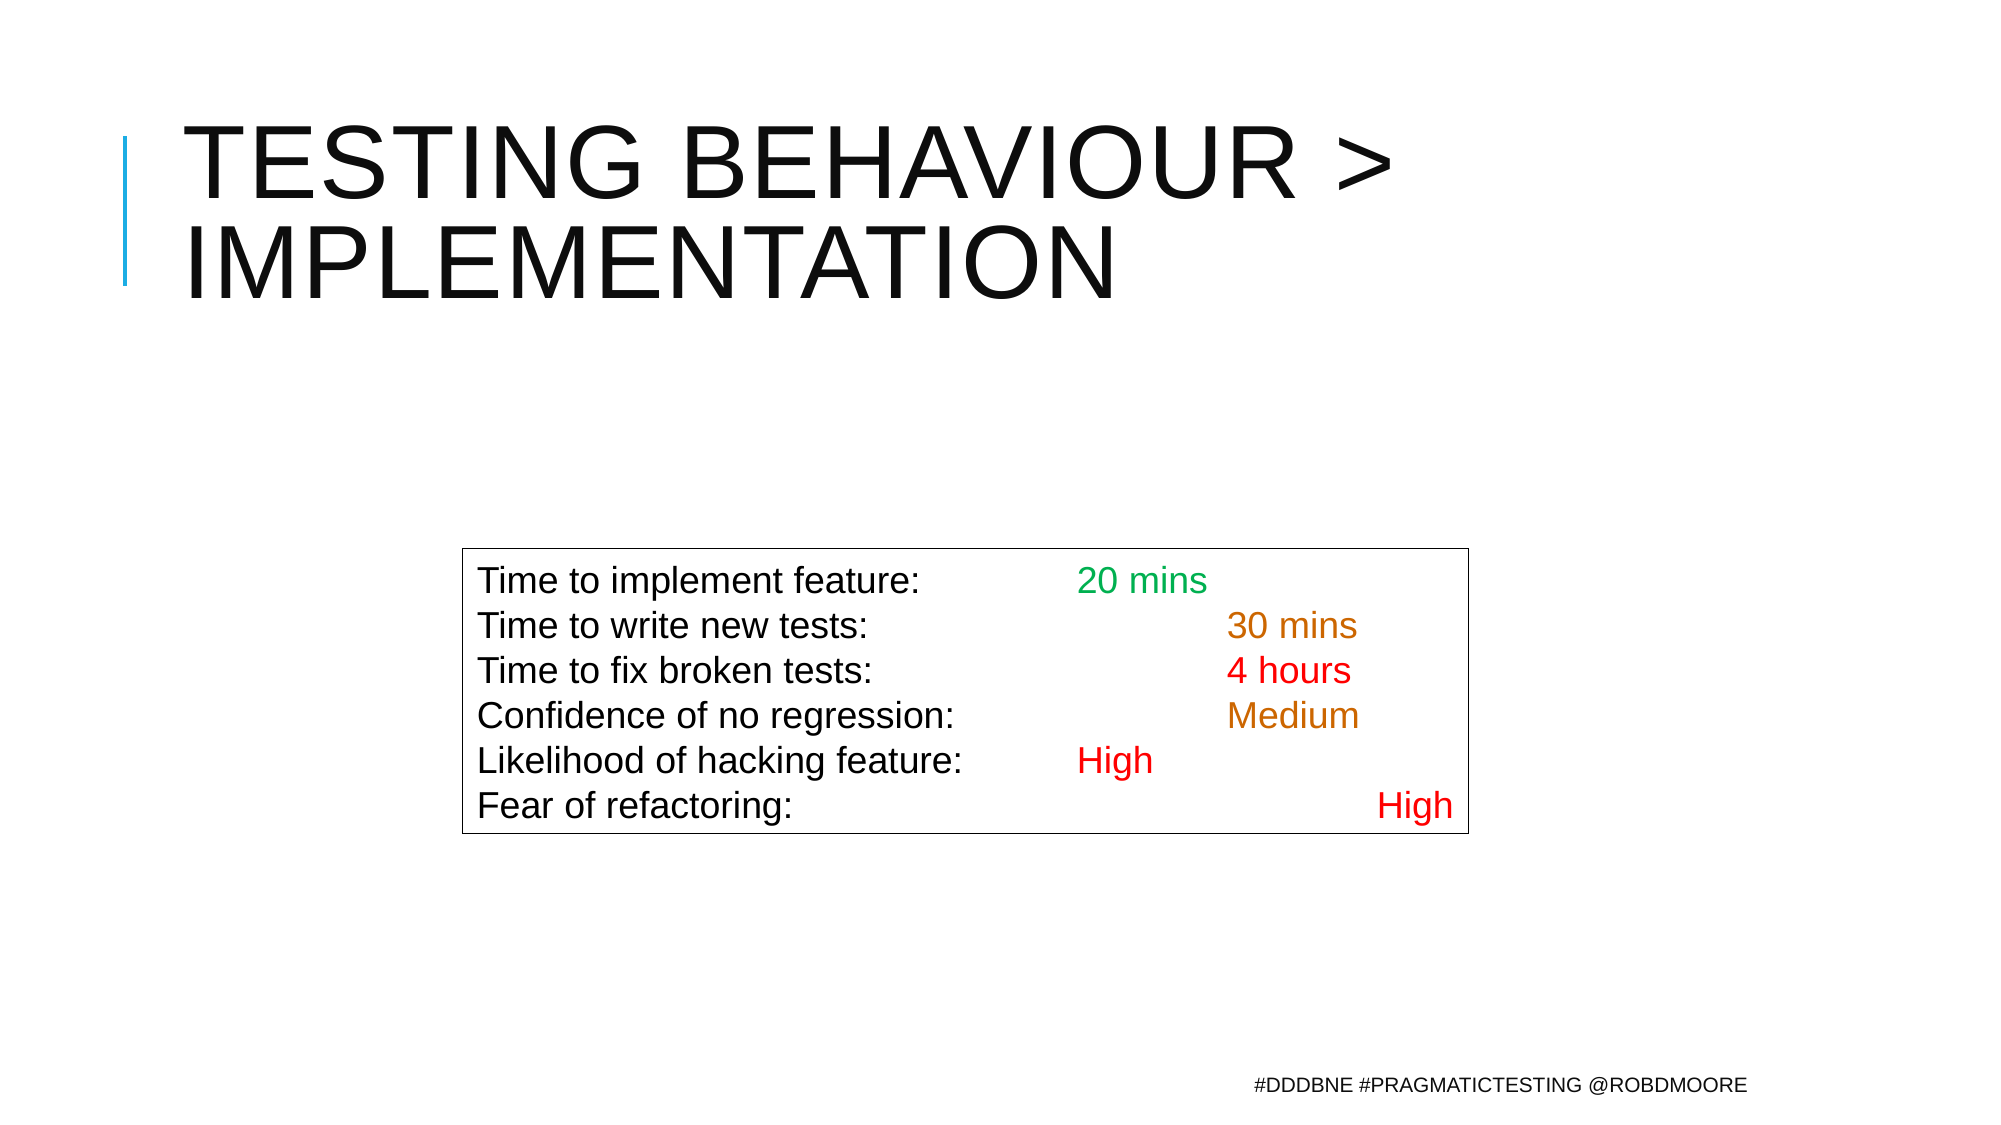

# Testing behaviour > implementation
Time to implement feature:		20 mins
Time to write new tests: 			30 mins
Time to fix broken tests: 			4 hours
Confidence of no regression: 		Medium
Likelihood of hacking feature: 	High
Fear of refactoring:				High